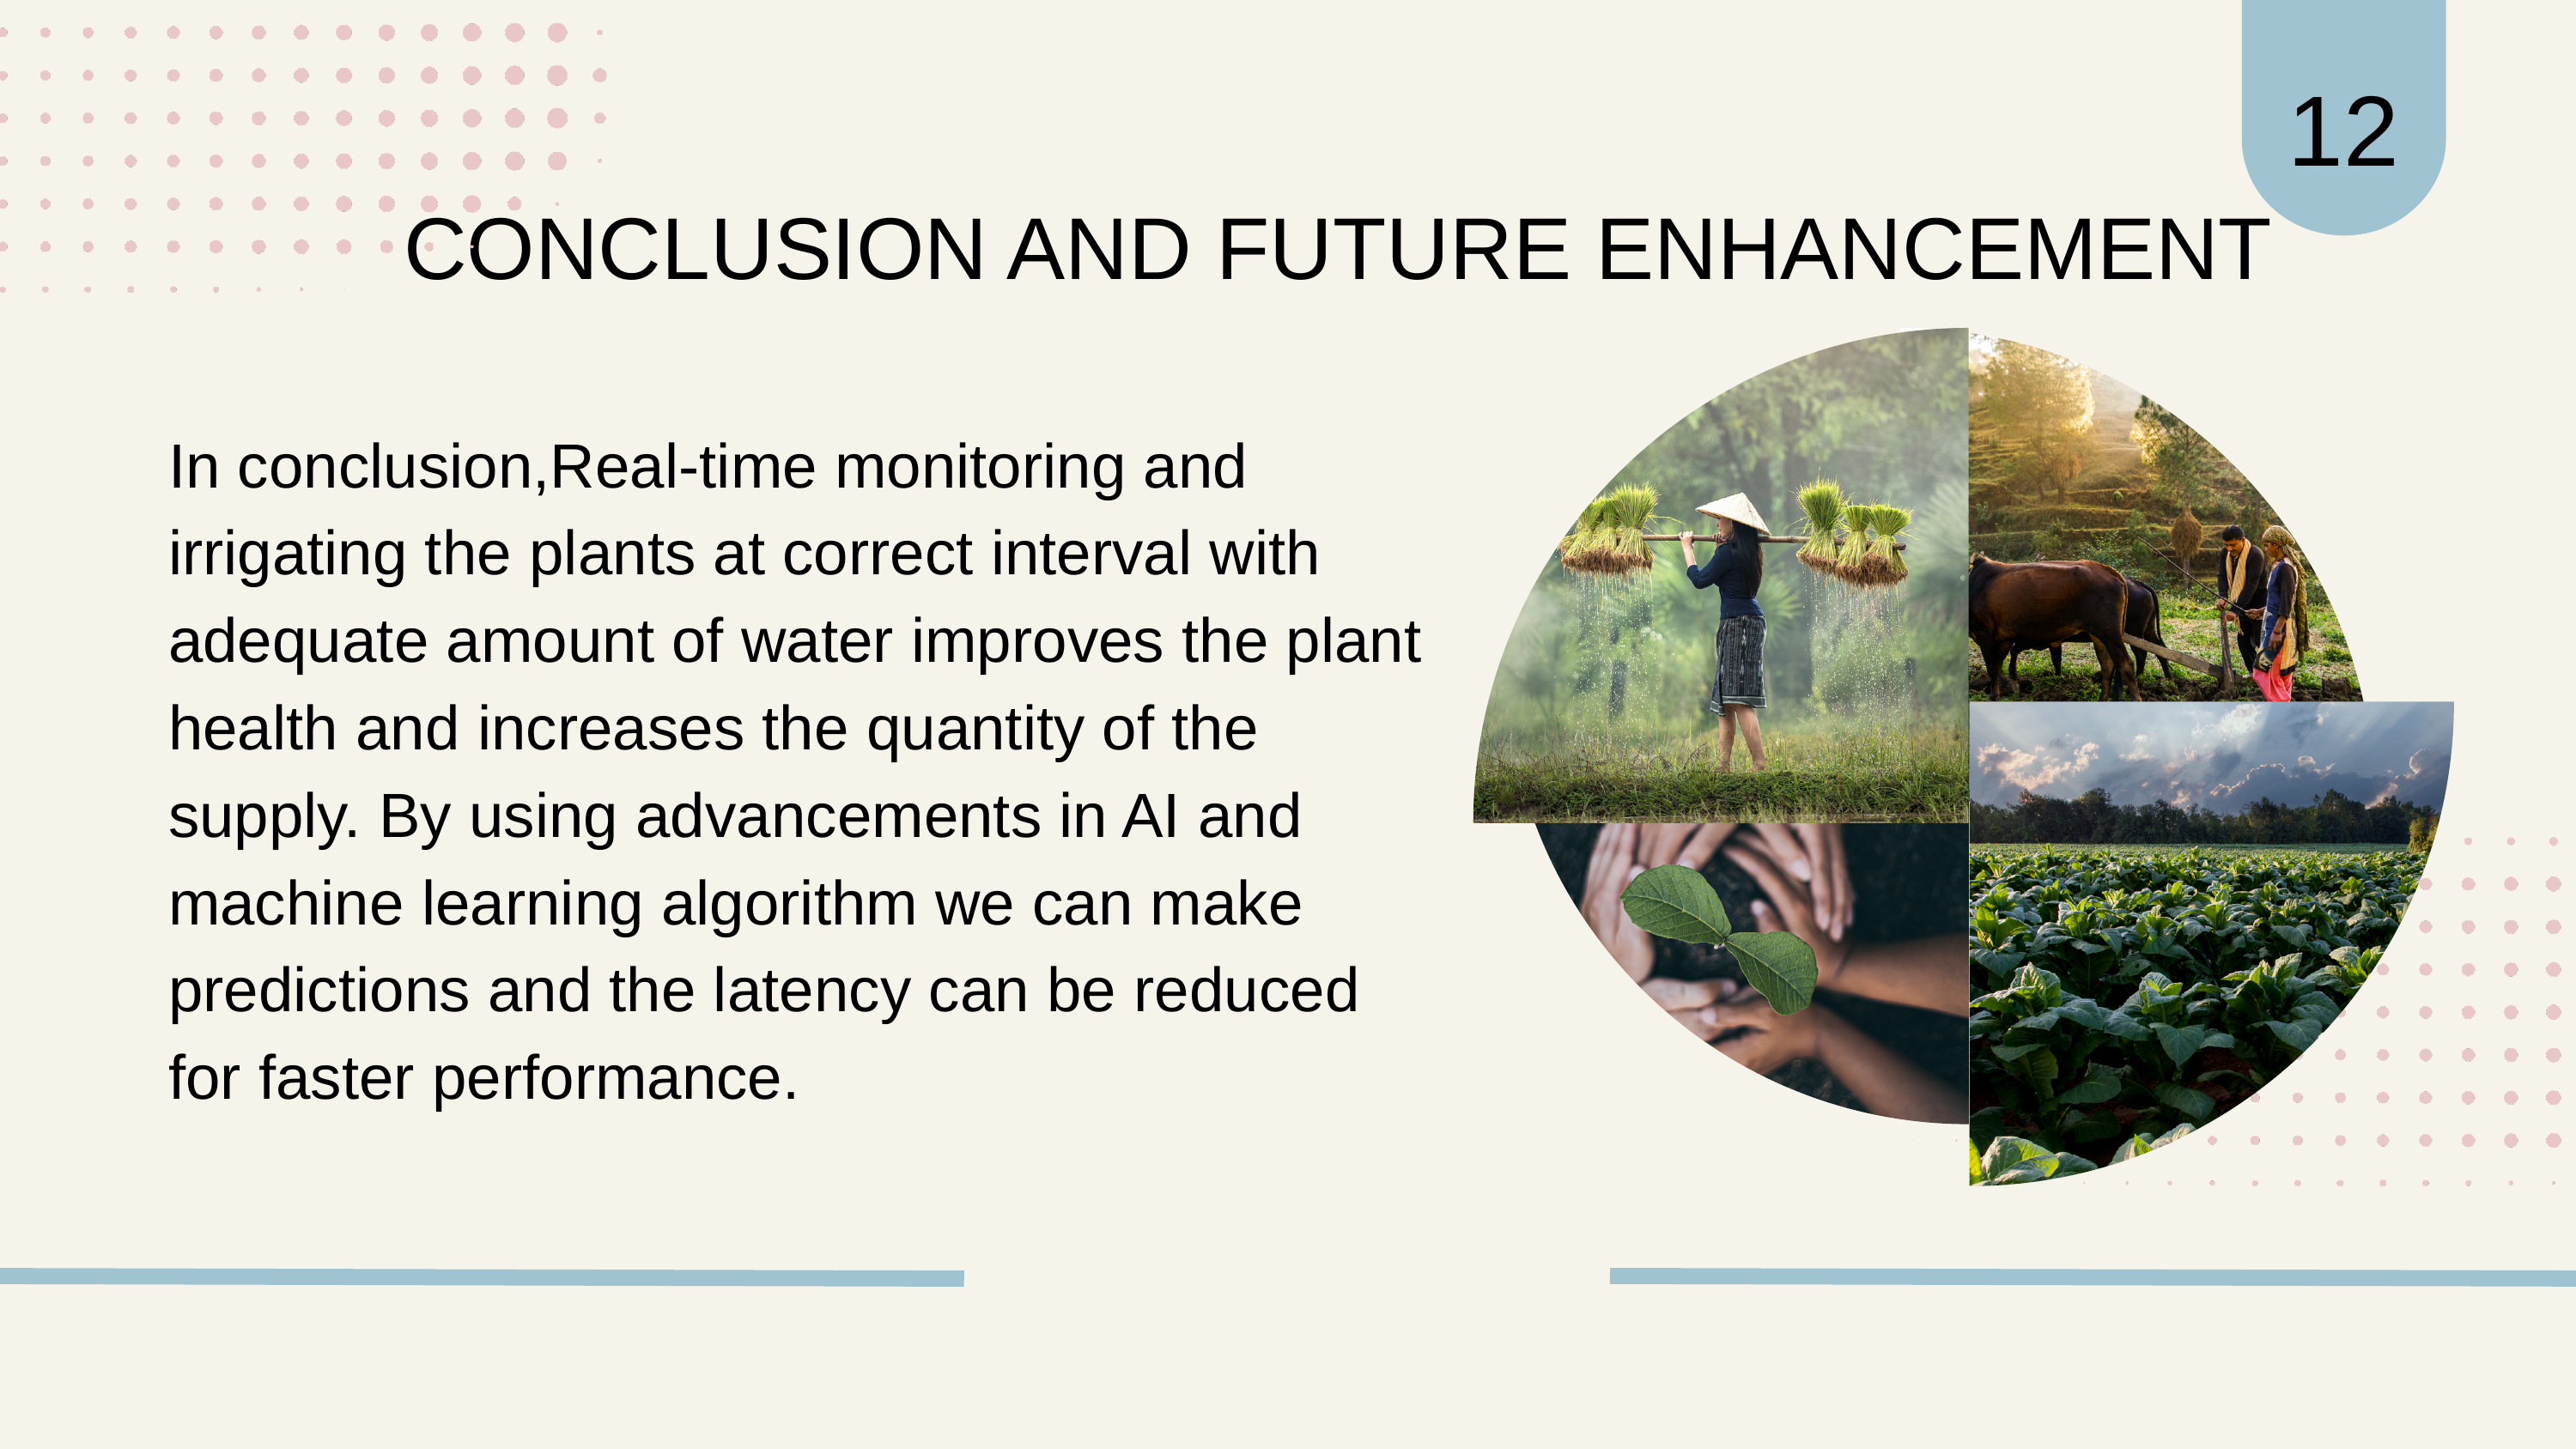

12

CONCLUSION AND FUTURE ENHANCEMENT

In conclusion,Real-time monitoring and irrigating the plants at correct interval with adequate amount of water improves the plant health and increases the quantity of the supply. By using advancements in AI and machine learning algorithm we can make predictions and the latency can be reduced for faster performance.